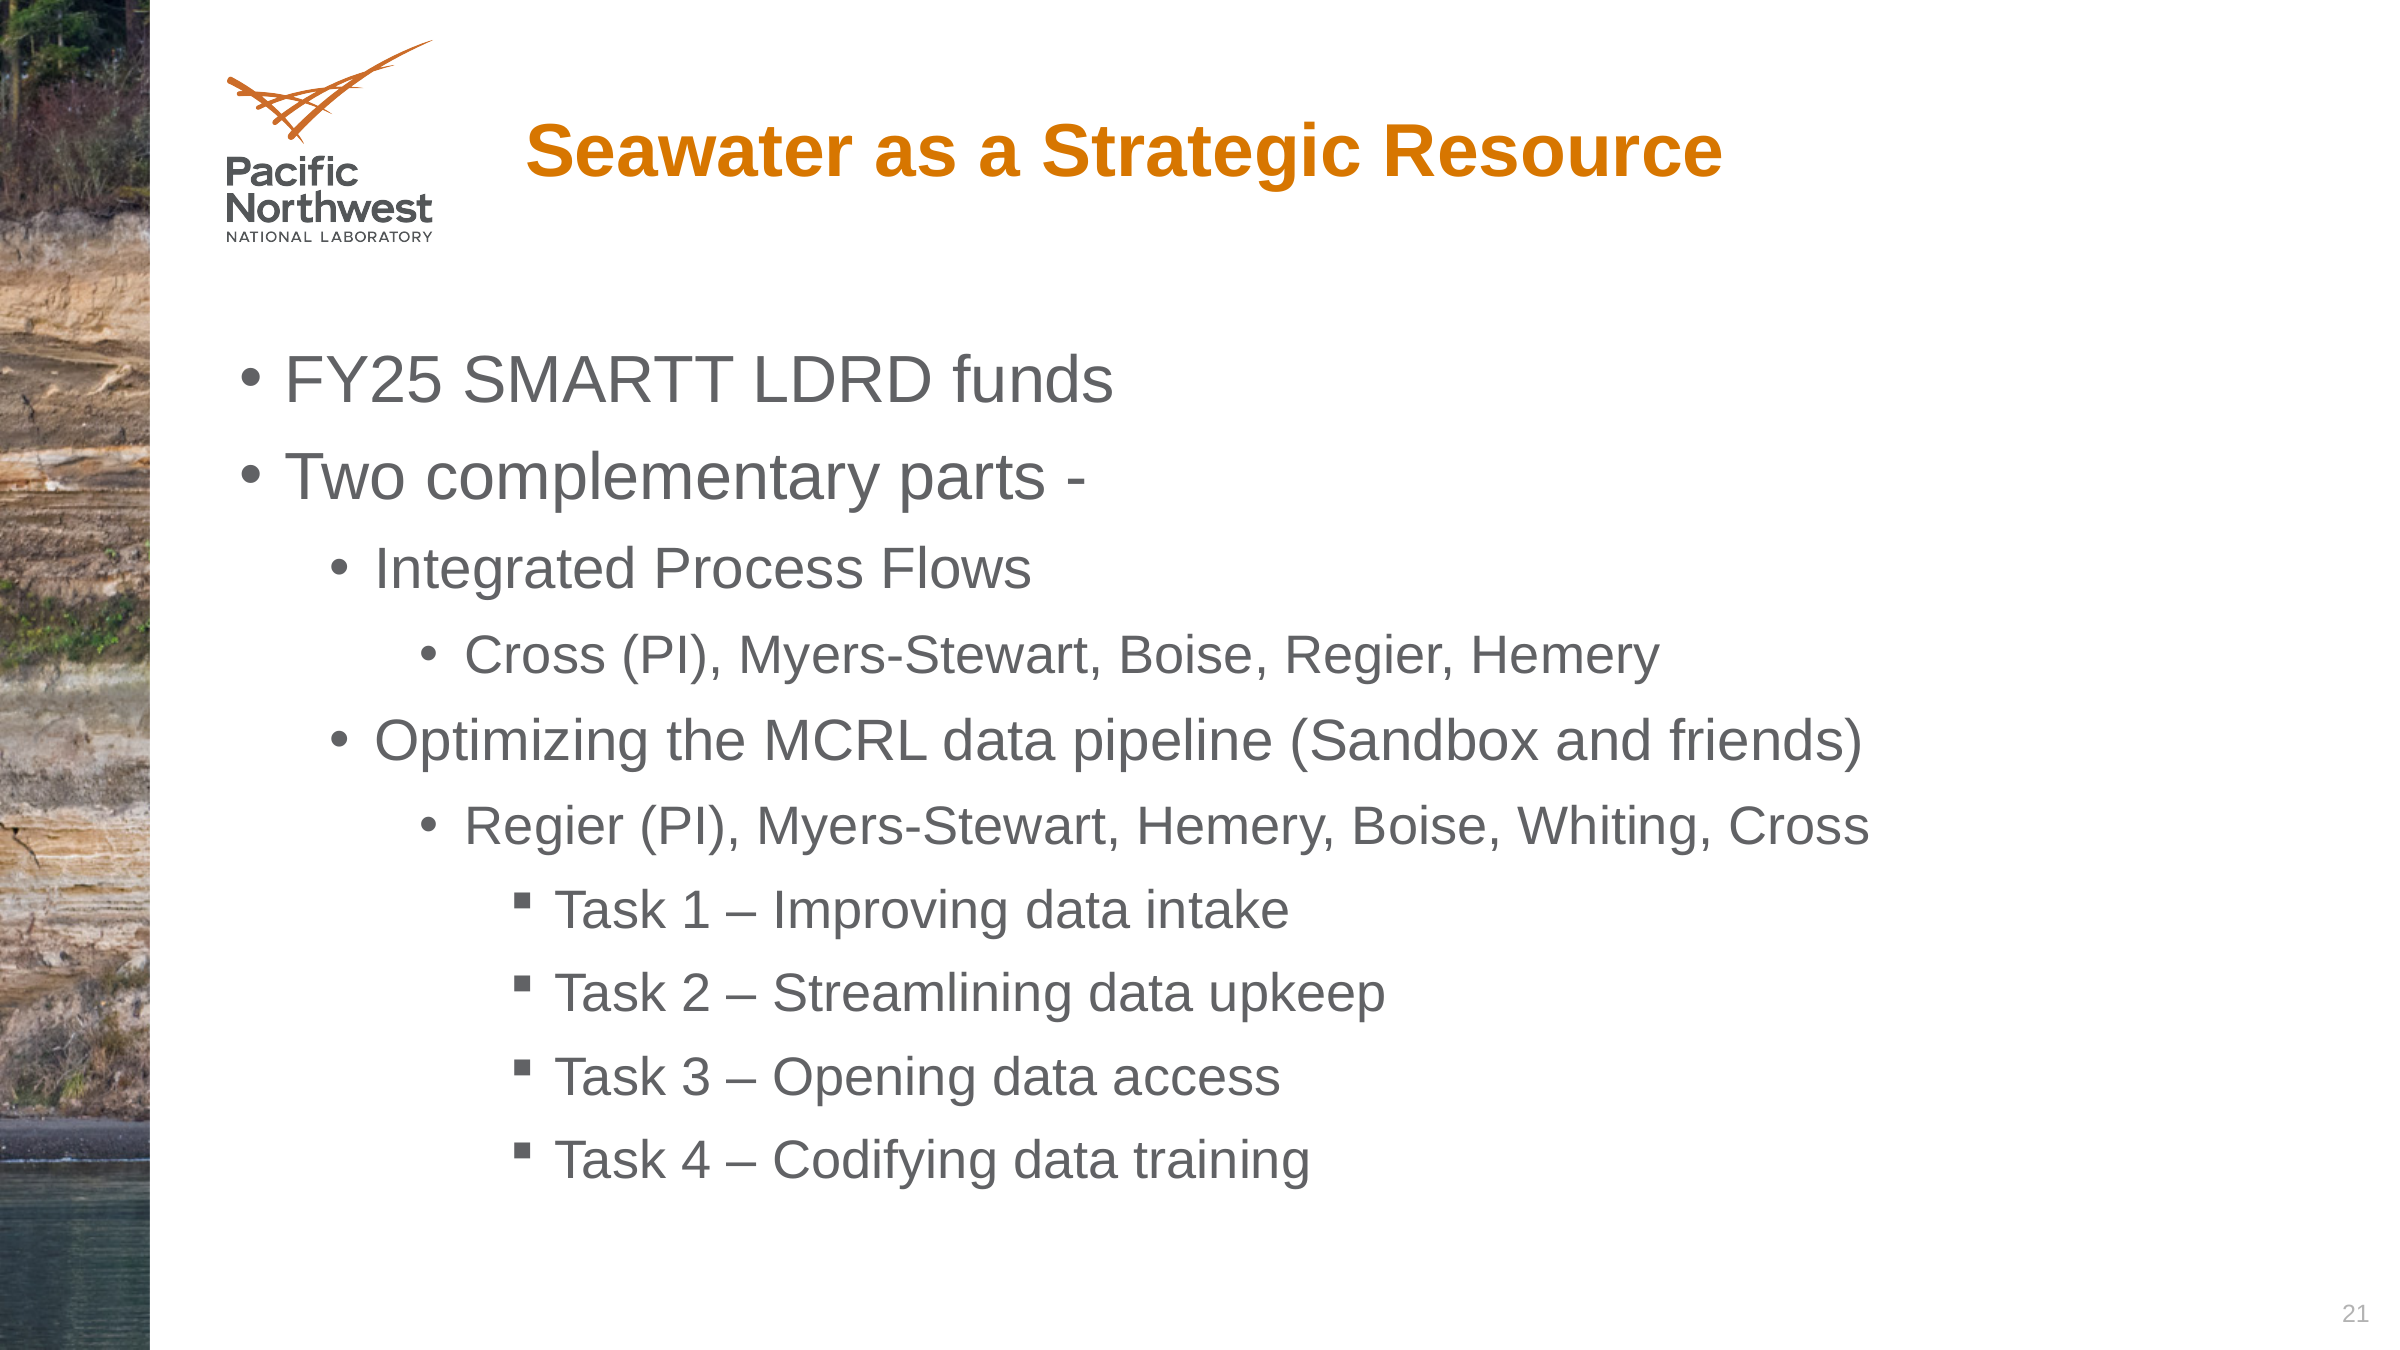

# Seawater as a Strategic Resource
FY25 SMARTT LDRD funds
Two complementary parts -
Integrated Process Flows
Cross (PI), Myers-Stewart, Boise, Regier, Hemery
Optimizing the MCRL data pipeline (Sandbox and friends)
Regier (PI), Myers-Stewart, Hemery, Boise, Whiting, Cross
Task 1 – Improving data intake
Task 2 – Streamlining data upkeep
Task 3 – Opening data access
Task 4 – Codifying data training
21